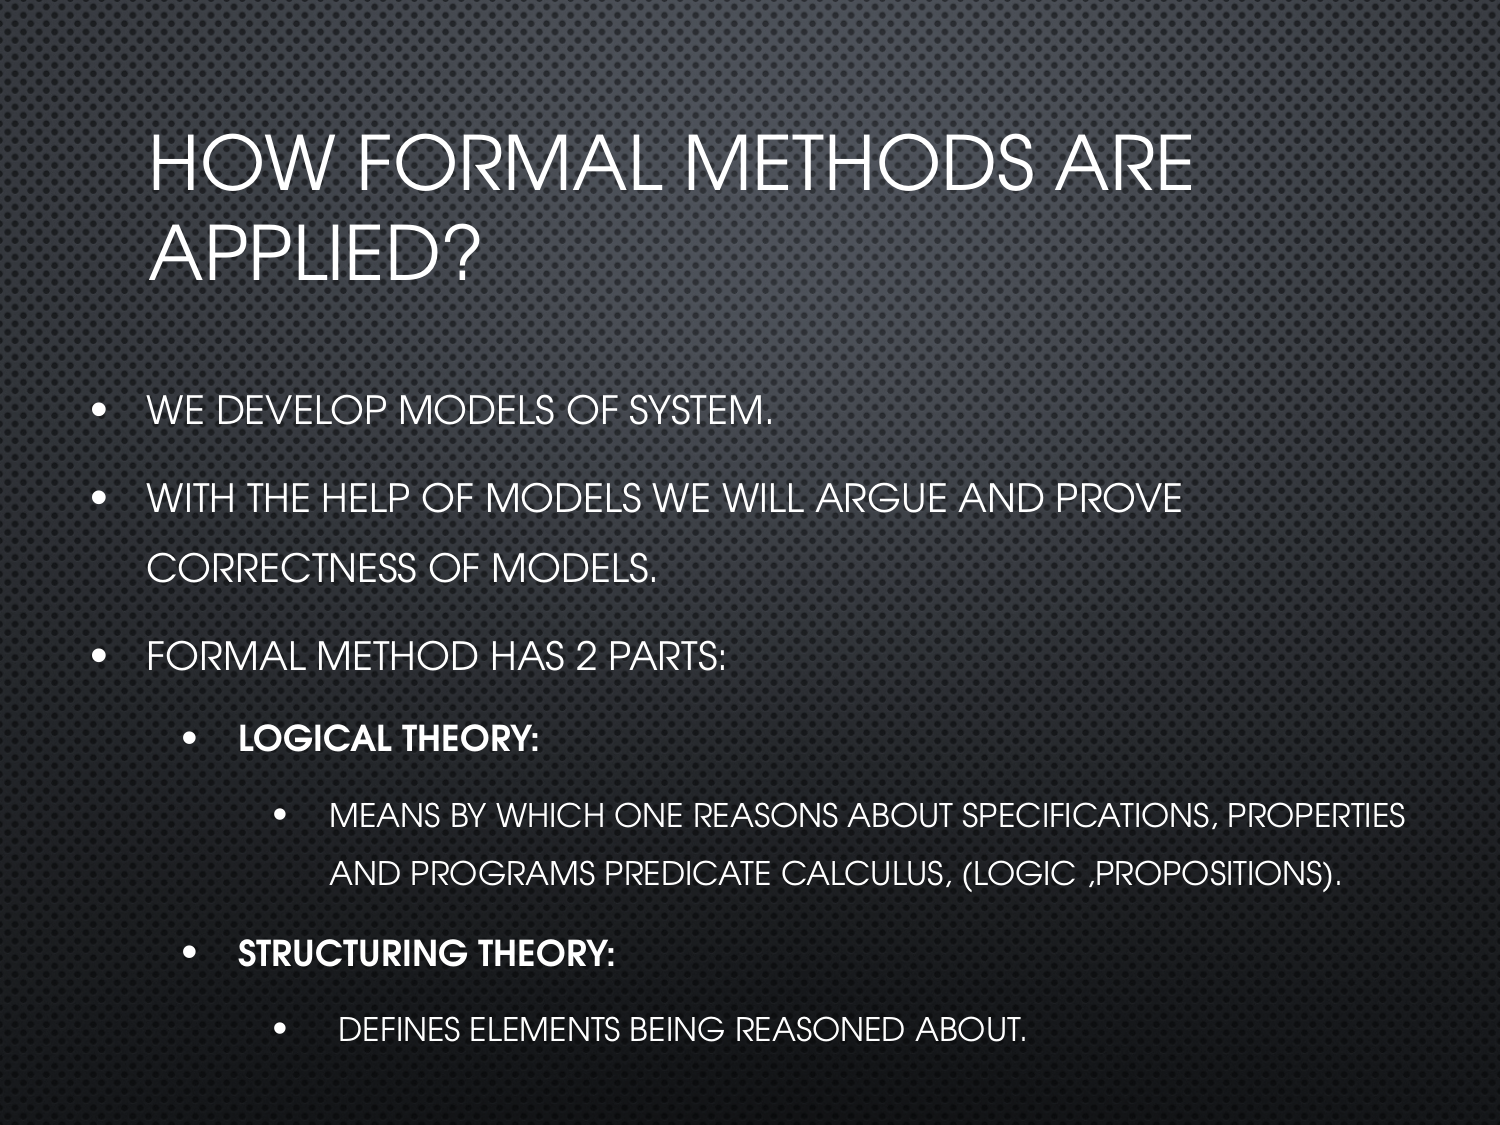

How Formal Methods are applied?
We develop models of system.
With the help of models we will argue and prove correctness of models.
Formal Method has 2 parts:
Logical Theory:
Means by which one reasons about specifications, properties and programs predicate calculus, (logic ,propositions).
Structuring Theory:
 Defines elements being reasoned about.